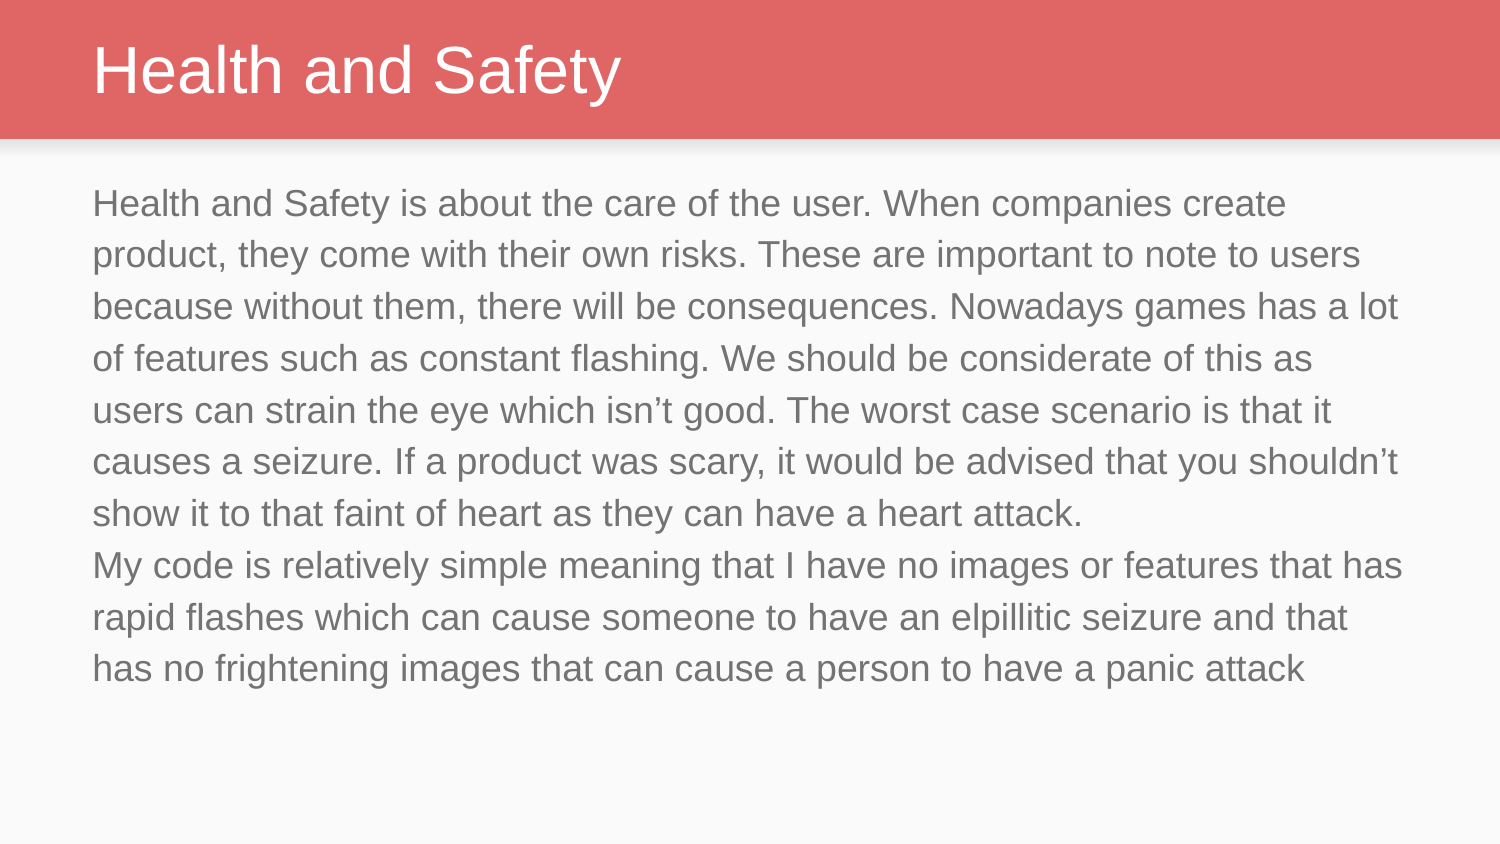

# Health and Safety
Health and Safety is about the care of the user. When companies create product, they come with their own risks. These are important to note to users because without them, there will be consequences. Nowadays games has a lot of features such as constant flashing. We should be considerate of this as users can strain the eye which isn’t good. The worst case scenario is that it causes a seizure. If a product was scary, it would be advised that you shouldn’t show it to that faint of heart as they can have a heart attack.
My code is relatively simple meaning that I have no images or features that has rapid flashes which can cause someone to have an elpillitic seizure and that has no frightening images that can cause a person to have a panic attack